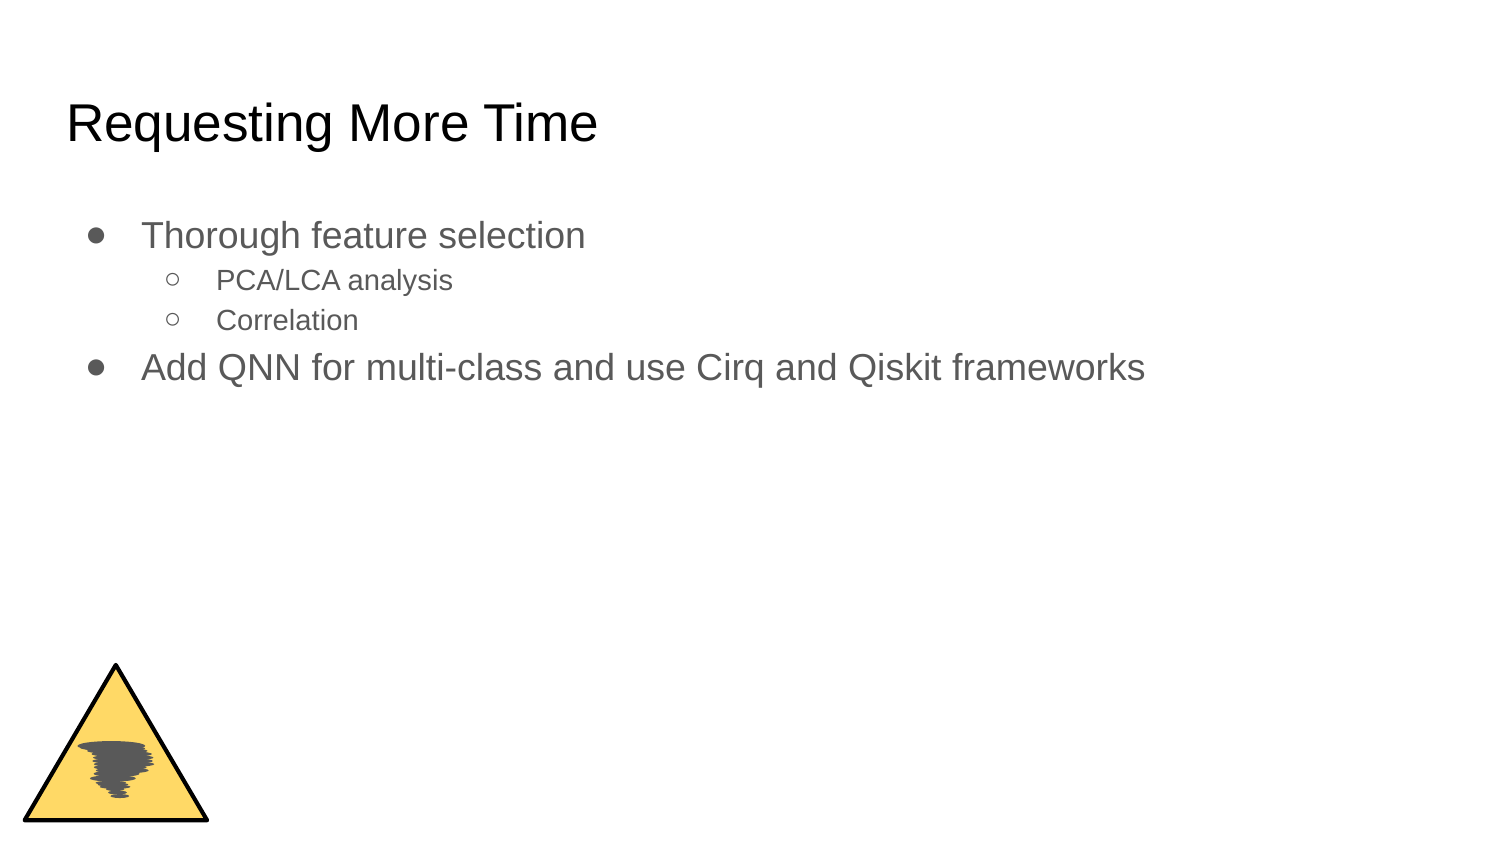

# Requesting More Time
Thorough feature selection
PCA/LCA analysis
Correlation
Add QNN for multi-class and use Cirq and Qiskit frameworks